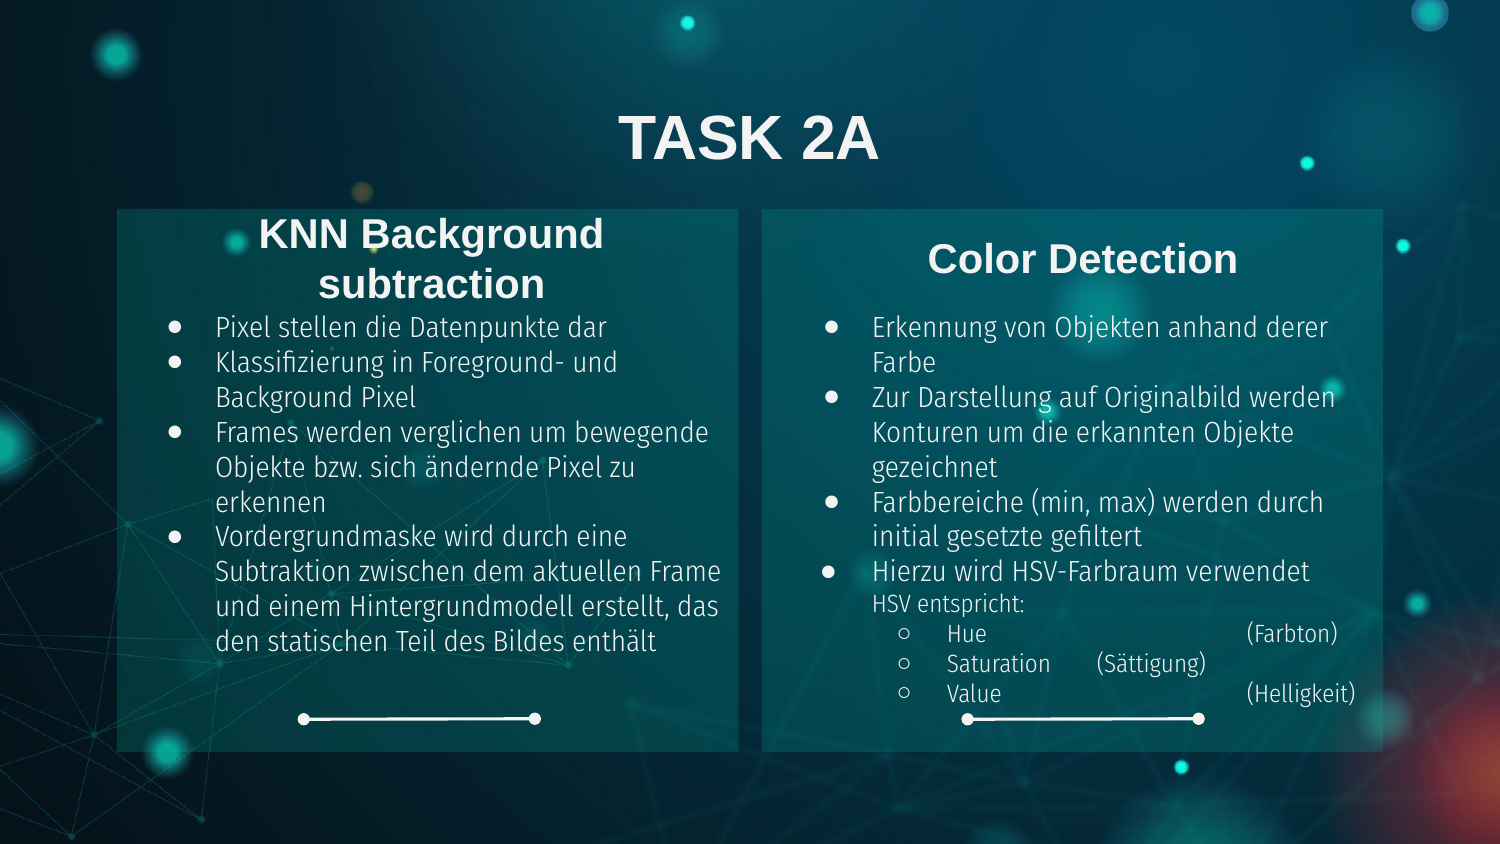

TASK 2A

KNN Background subtraction
Color Detection
Pixel stellen die Datenpunkte dar
Klassifizierung in Foreground- und Background Pixel
Frames werden verglichen um bewegende Objekte bzw. sich ändernde Pixel zu erkennen
Vordergrundmaske wird durch eine Subtraktion zwischen dem aktuellen Frame und einem Hintergrundmodell erstellt, das den statischen Teil des Bildes enthält
Erkennung von Objekten anhand derer Farbe
Zur Darstellung auf Originalbild werden Konturen um die erkannten Objekte gezeichnet
Farbbereiche (min, max) werden durch initial gesetzte gefiltert
Hierzu wird HSV-Farbraum verwendet
HSV entspricht:
Hue 		(Farbton)
Saturation 	(Sättigung)
Value 		(Helligkeit)